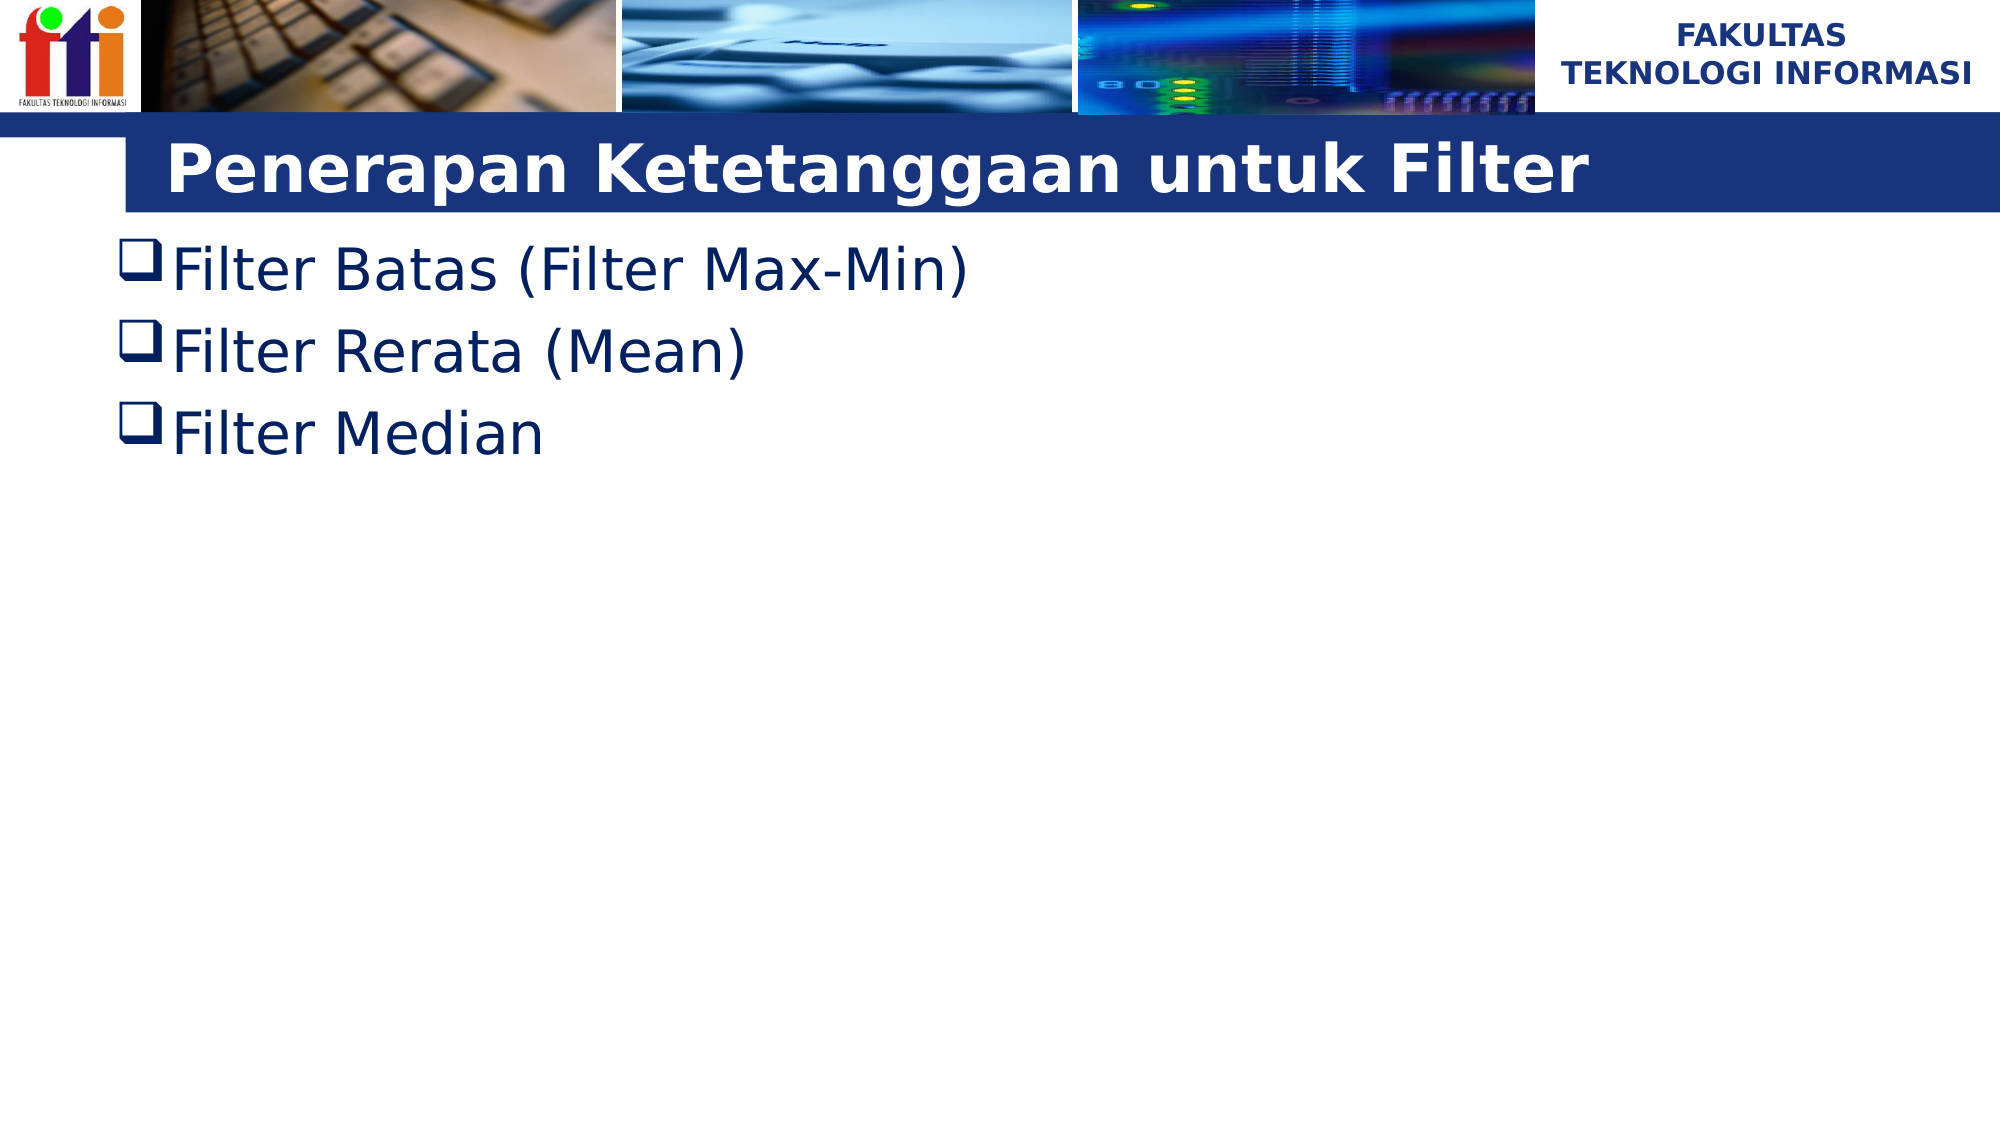

# Penerapan Ketetanggaan untuk Filter
Filter Batas (Filter Max-Min)
Filter Rerata (Mean)
Filter Median